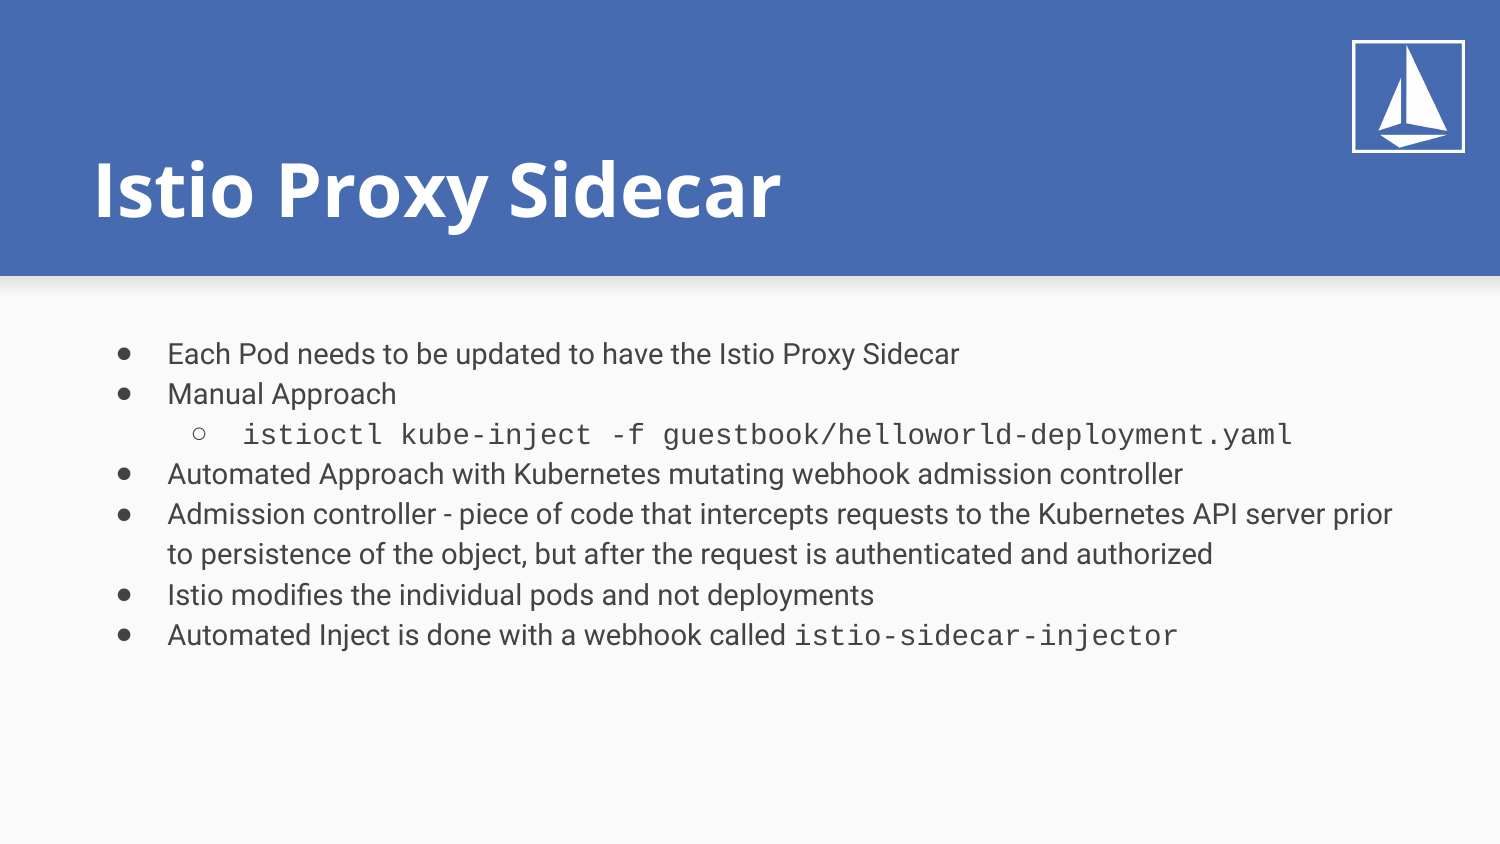

# Istio Proxy Sidecar
Each Pod needs to be updated to have the Istio Proxy Sidecar
Manual Approach
istioctl kube-inject -f guestbook/helloworld-deployment.yaml
Automated Approach with Kubernetes mutating webhook admission controller
Admission controller - piece of code that intercepts requests to the Kubernetes API server prior to persistence of the object, but after the request is authenticated and authorized
Istio modifies the individual pods and not deployments
Automated Inject is done with a webhook called istio-sidecar-injector